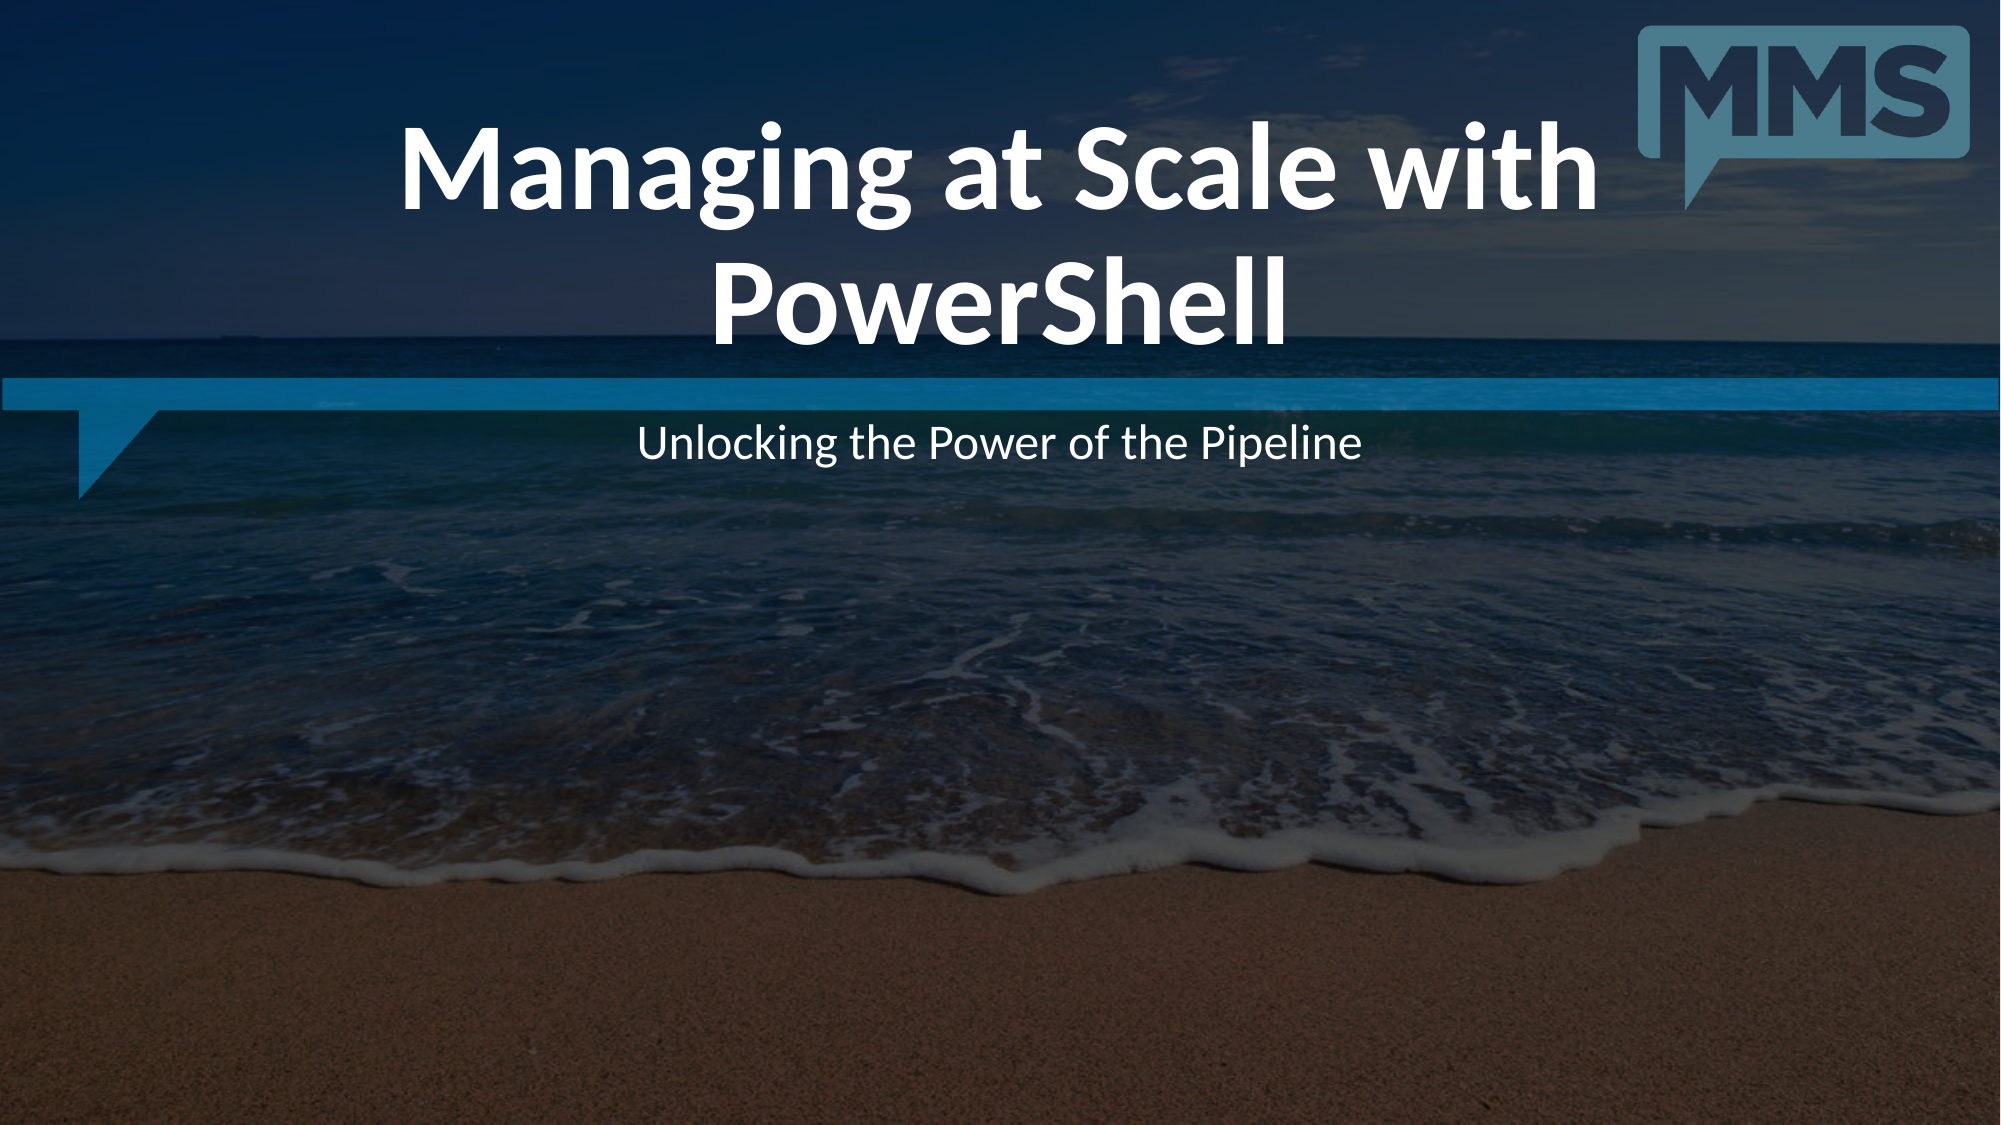

# Managing at Scale with PowerShell
Unlocking the Power of the Pipeline